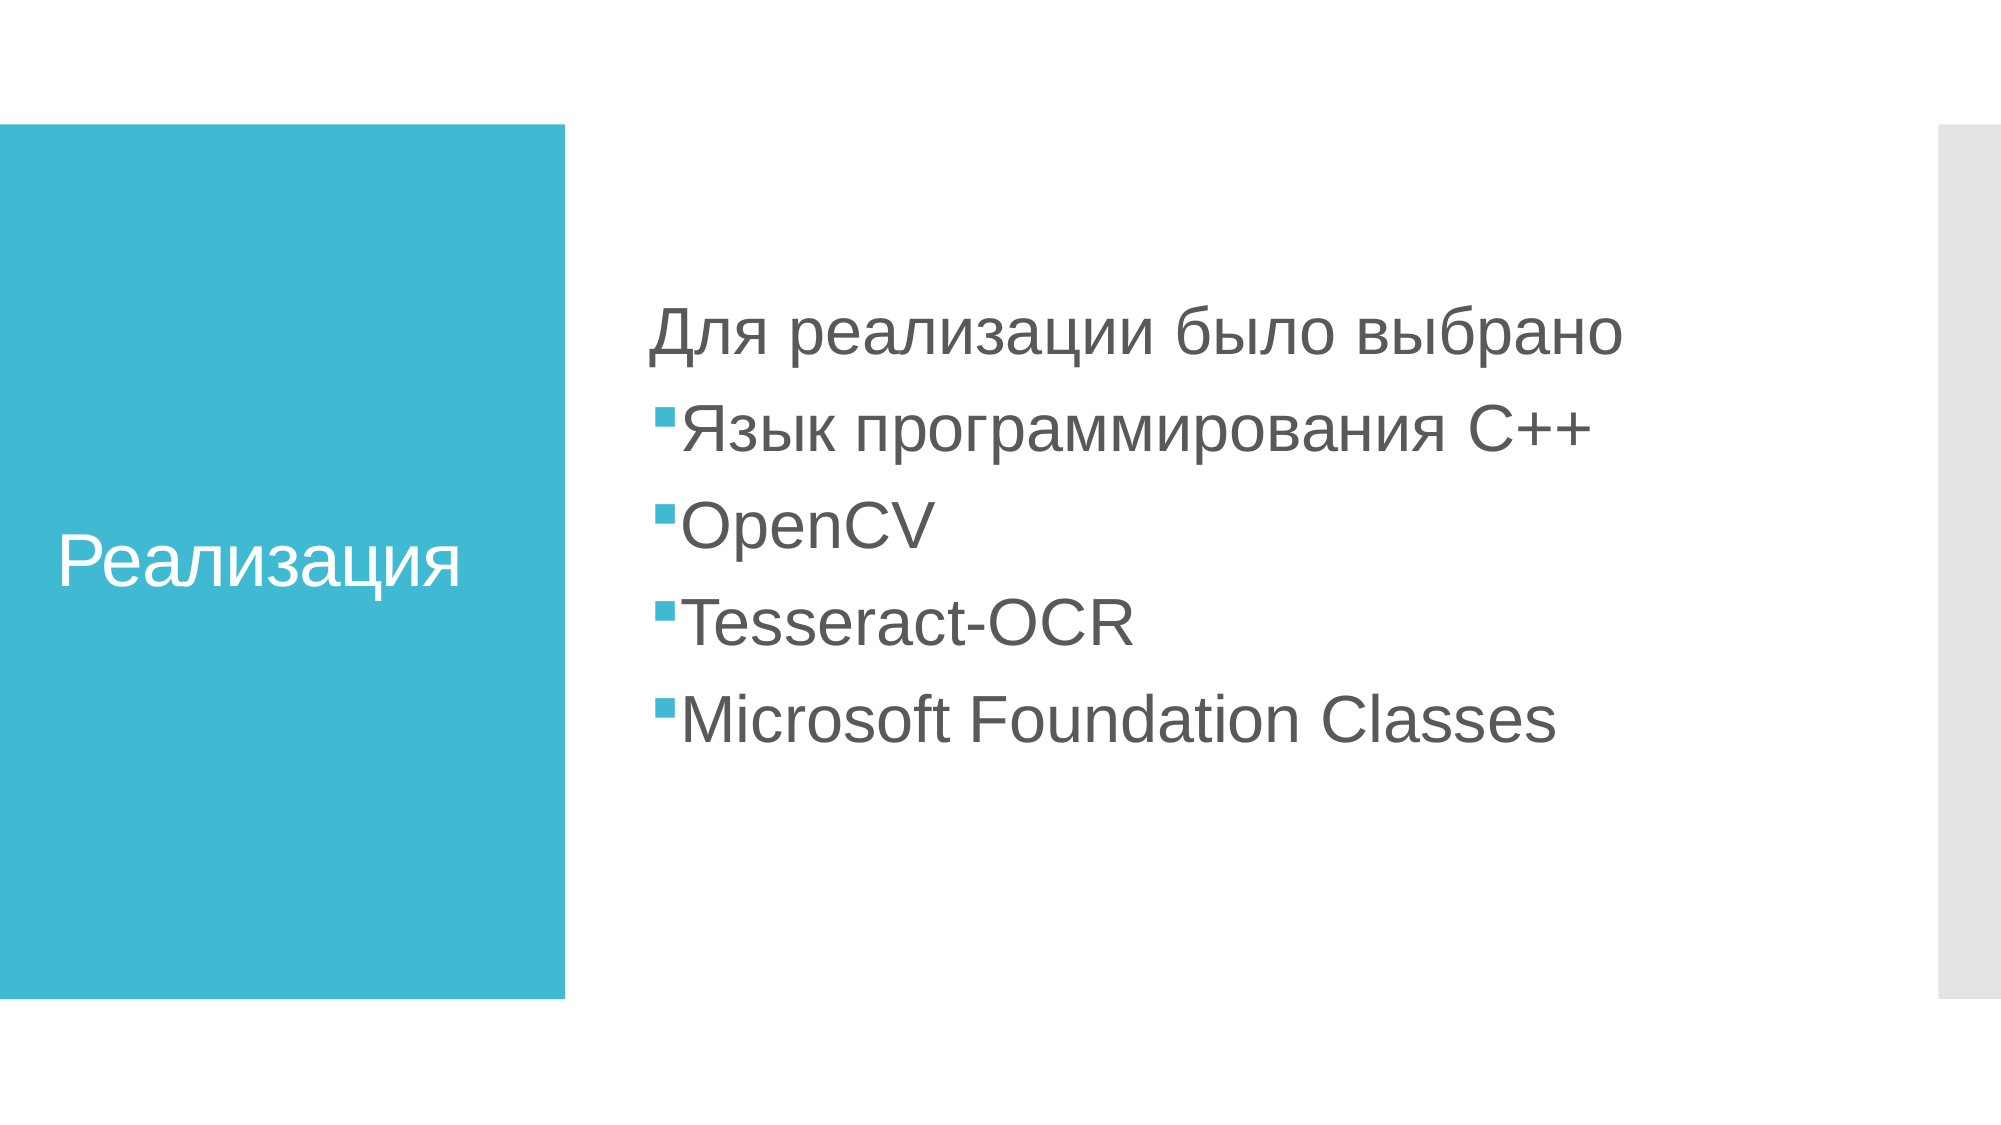

Для реализации было выбрано
Язык программирования C++
OpenCV
Tesseract-OCR
Microsoft Foundation Classes

# Реализация